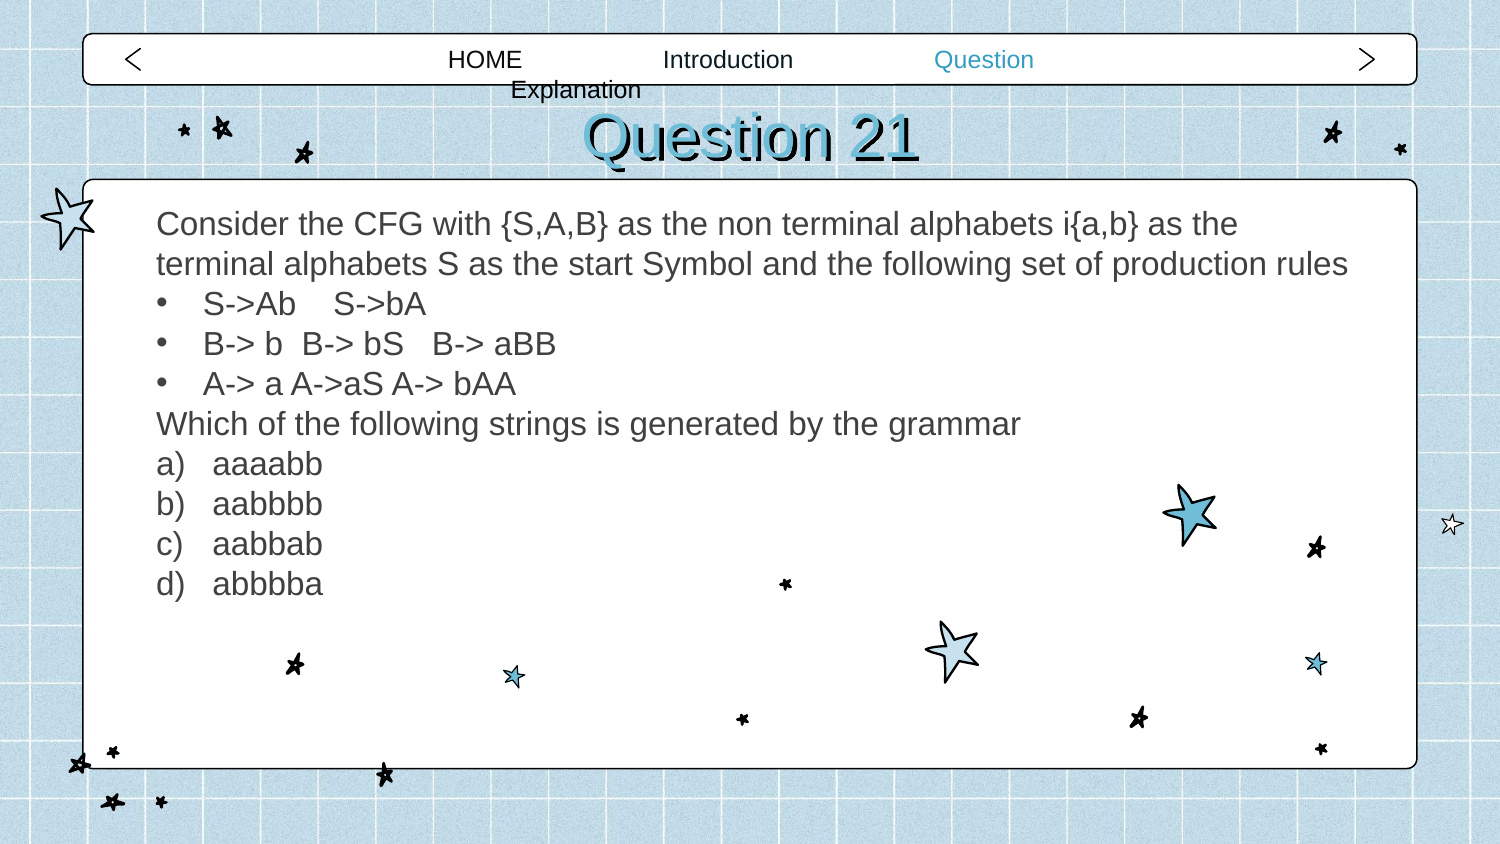

HOME                    Introduction                    Question                    Explanation

# Question 21

Consider the CFG with {S,A,B} as the non terminal alphabets i{a,b} as the terminal alphabets S as the start Symbol and the following set of production rules
S->Ab    S->bA
B-> b  B-> bS   B-> aBB
A-> a A->aS A-> bAA
Which of the following strings is generated by the grammar
aaaabb
aabbbb
aabbab
abbbba